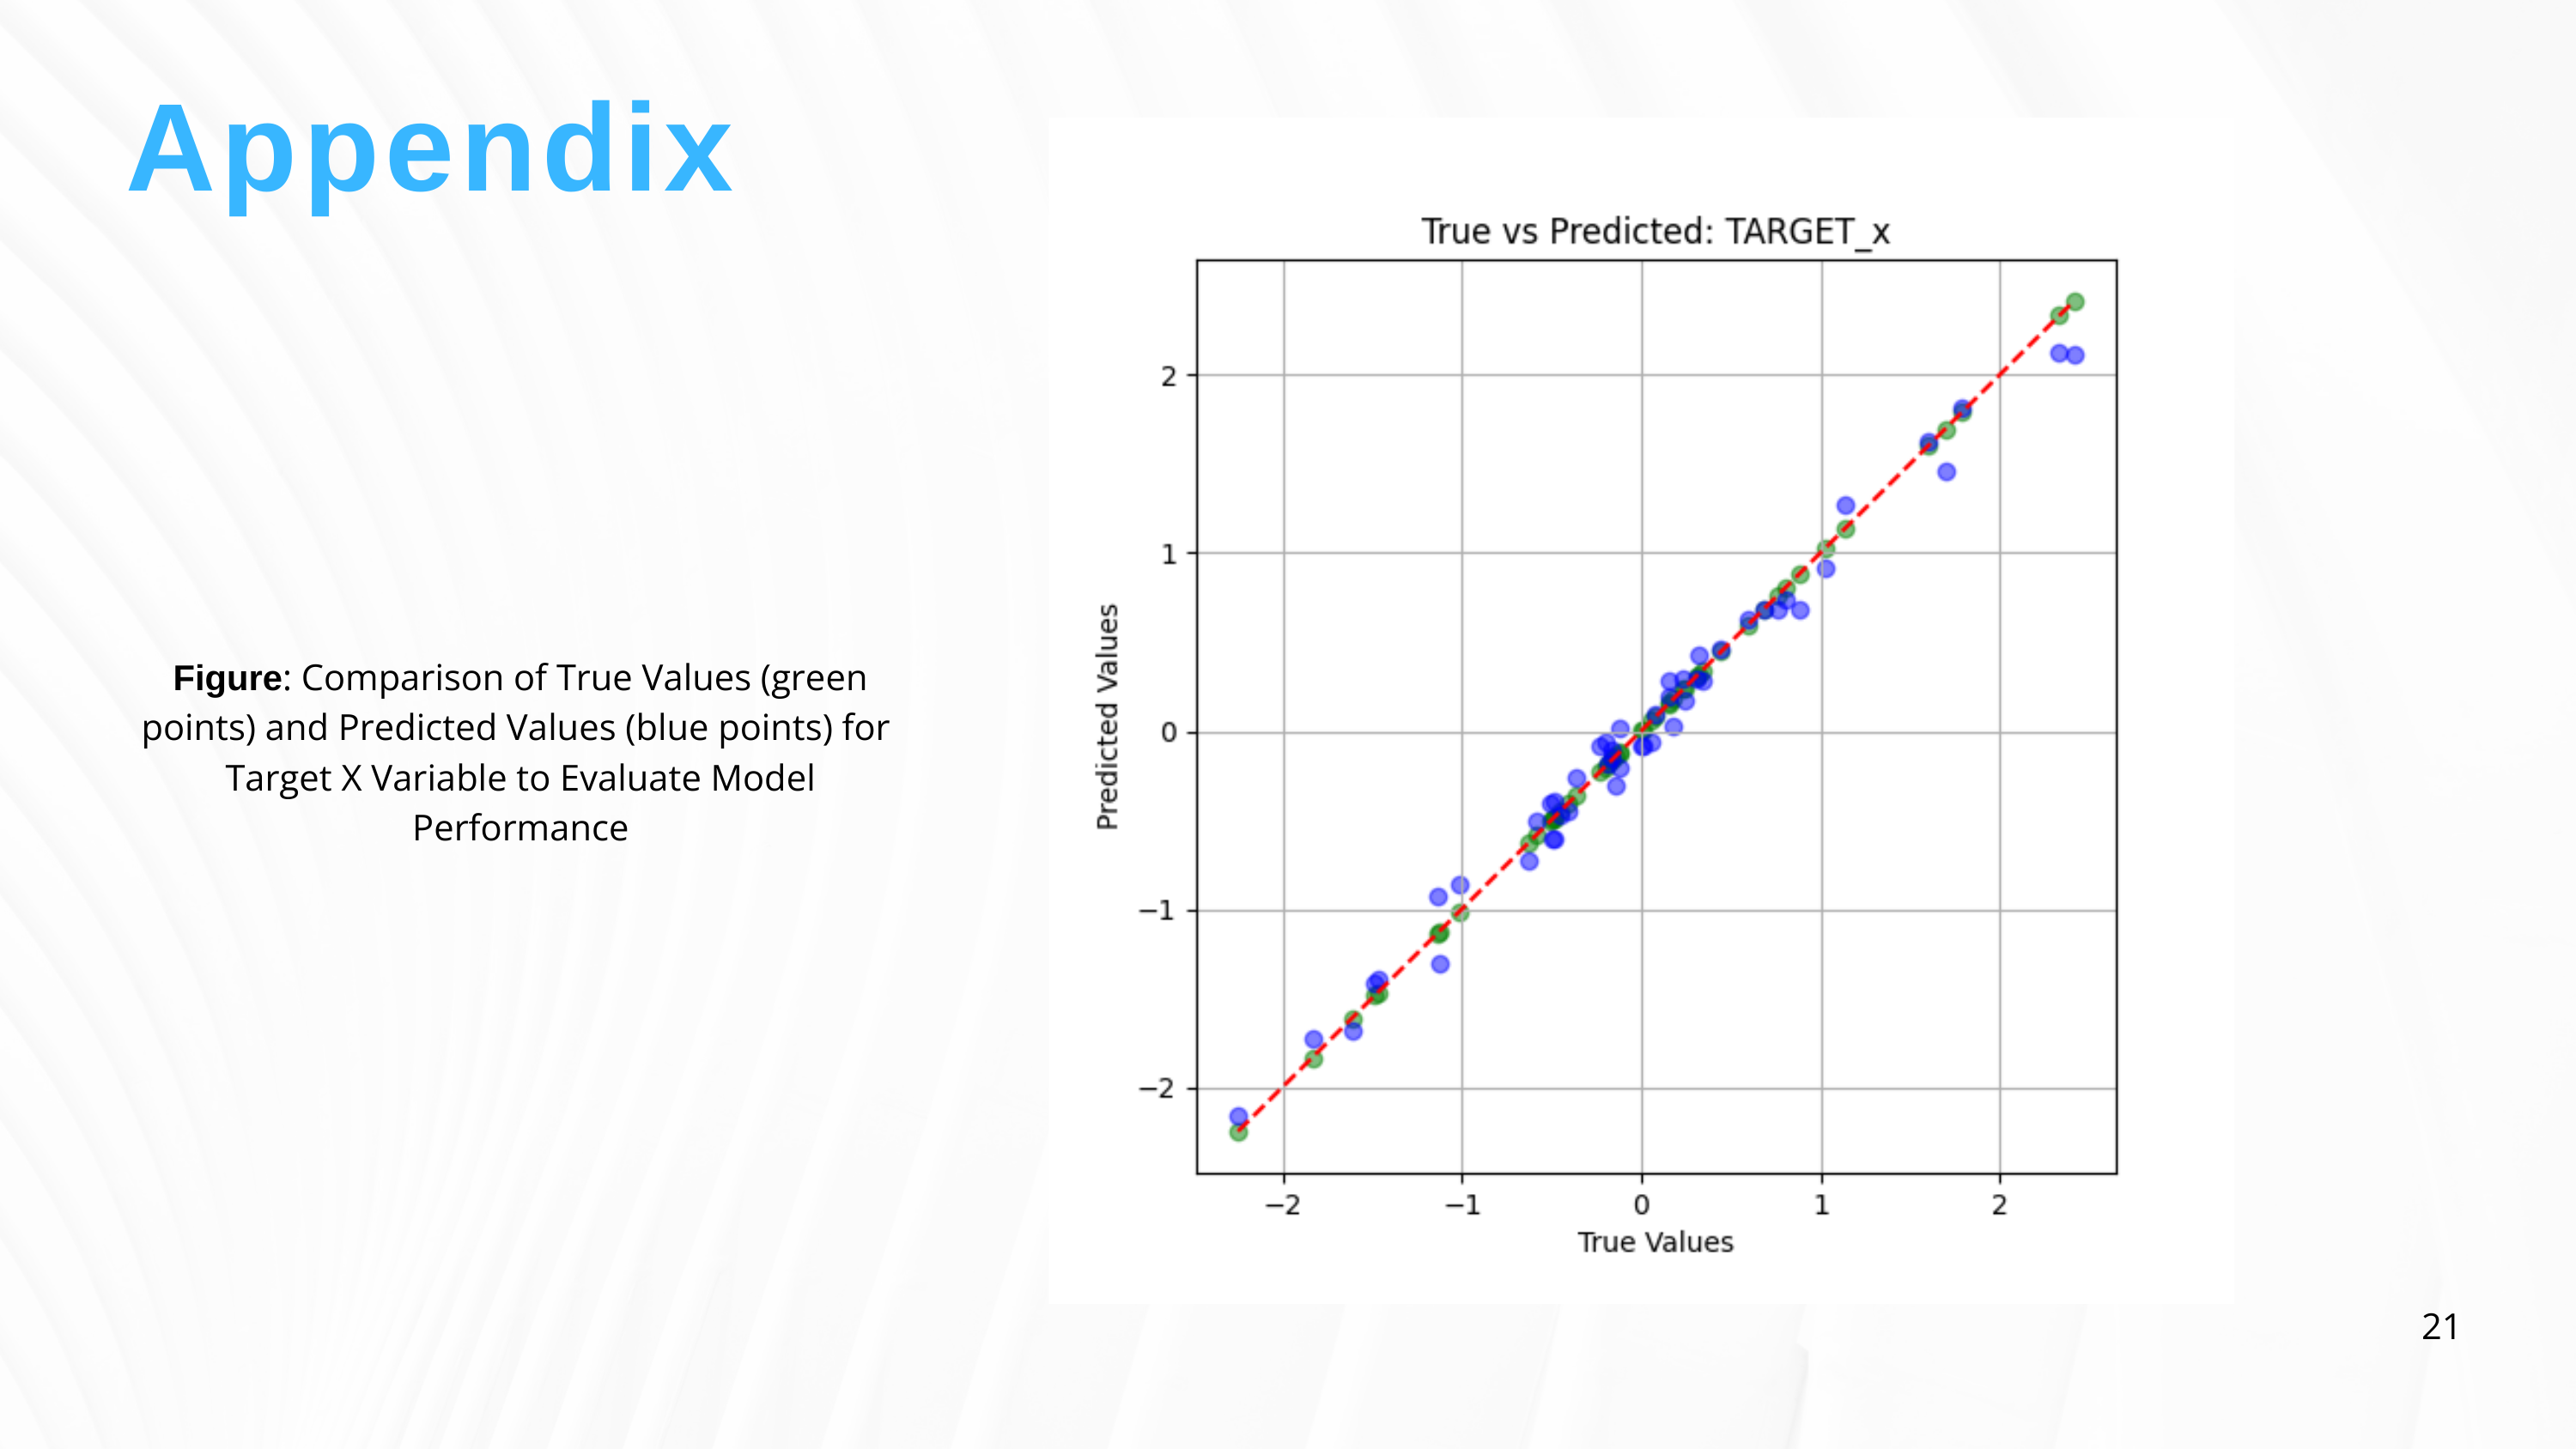

Appendix

Figure: Comparison of True Values (green points) and Predicted Values (blue points) for  Target X Variable to Evaluate Model Performance
21